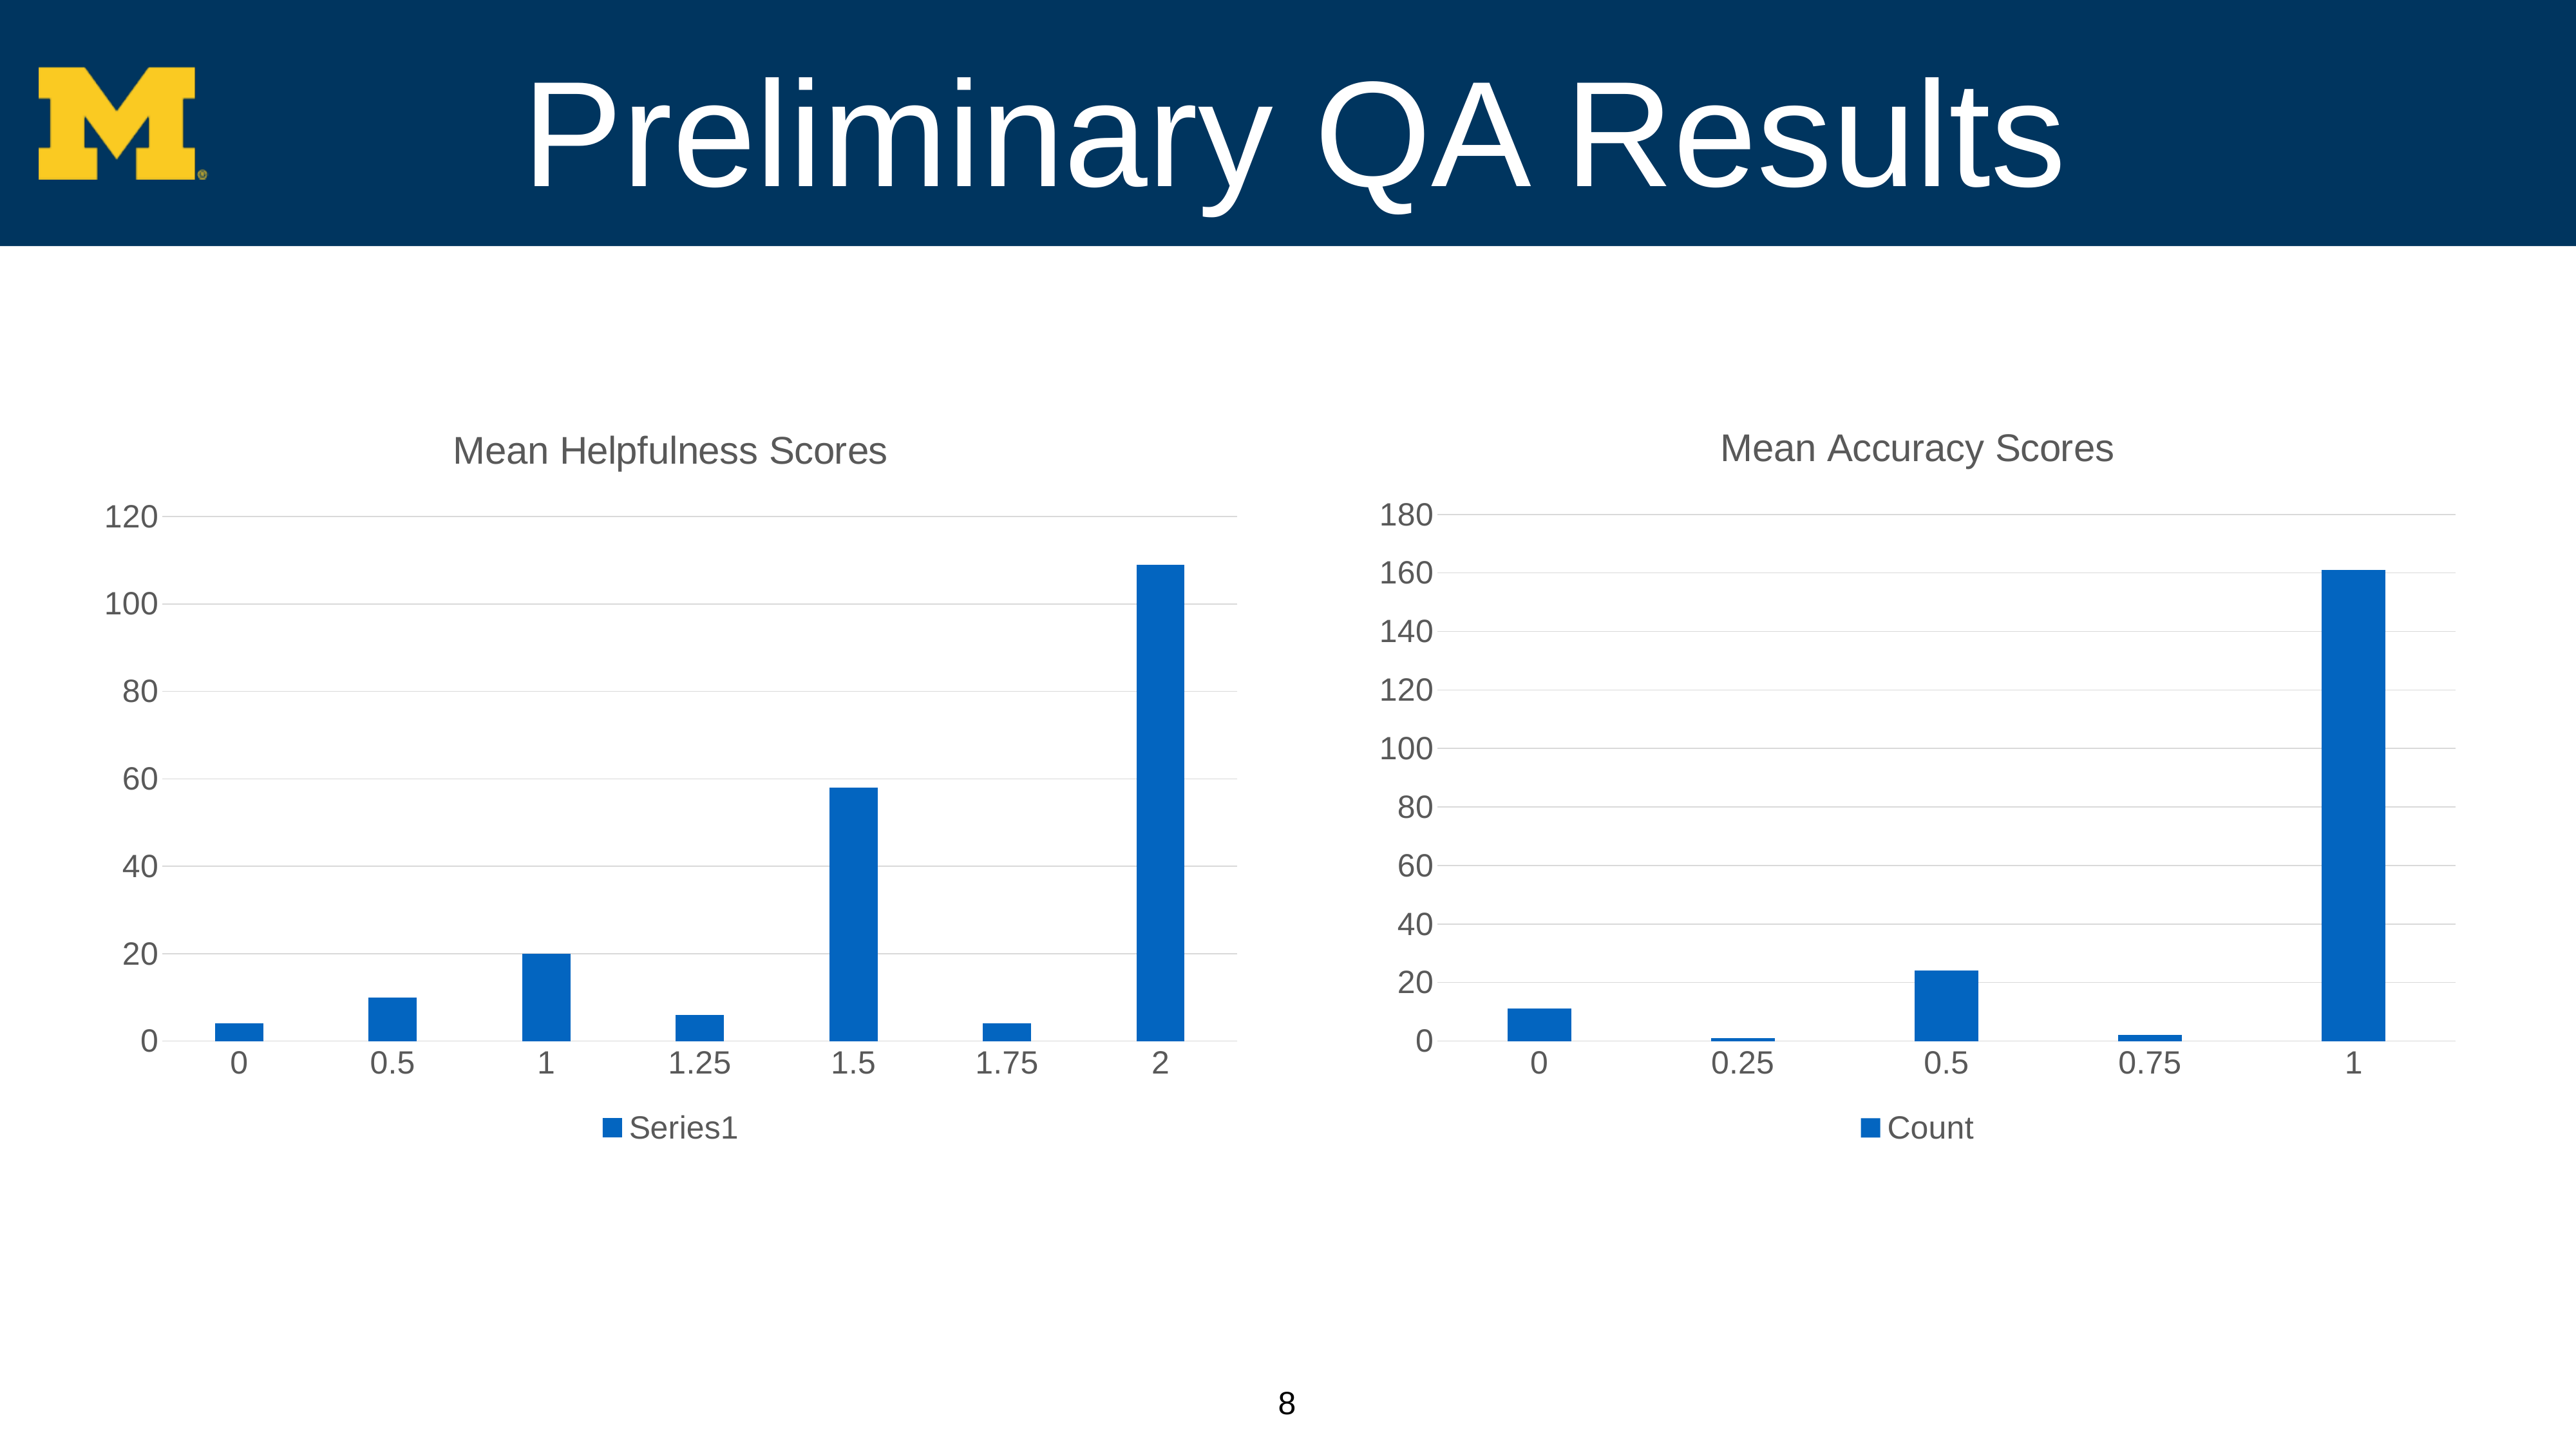

# Preliminary QA Results

### Chart: Mean Accuracy Scores

| Category | Count |
|---|---|
| 0.0 | 11.0 |
| 0.25 | 1.0 |
| 0.5 | 24.0 |
| 0.75 | 2.0 |
| 1.0 | 161.0 |

### Chart: Mean Helpfulness Scores

| Category |  |
|---|---|
| 0.0 | 4.0 |
| 0.5 | 10.0 |
| 1.0 | 20.0 |
| 1.25 | 6.0 |
| 1.5 | 58.0 |
| 1.75 | 4.0 |
| 2.0 | 109.0 |
8